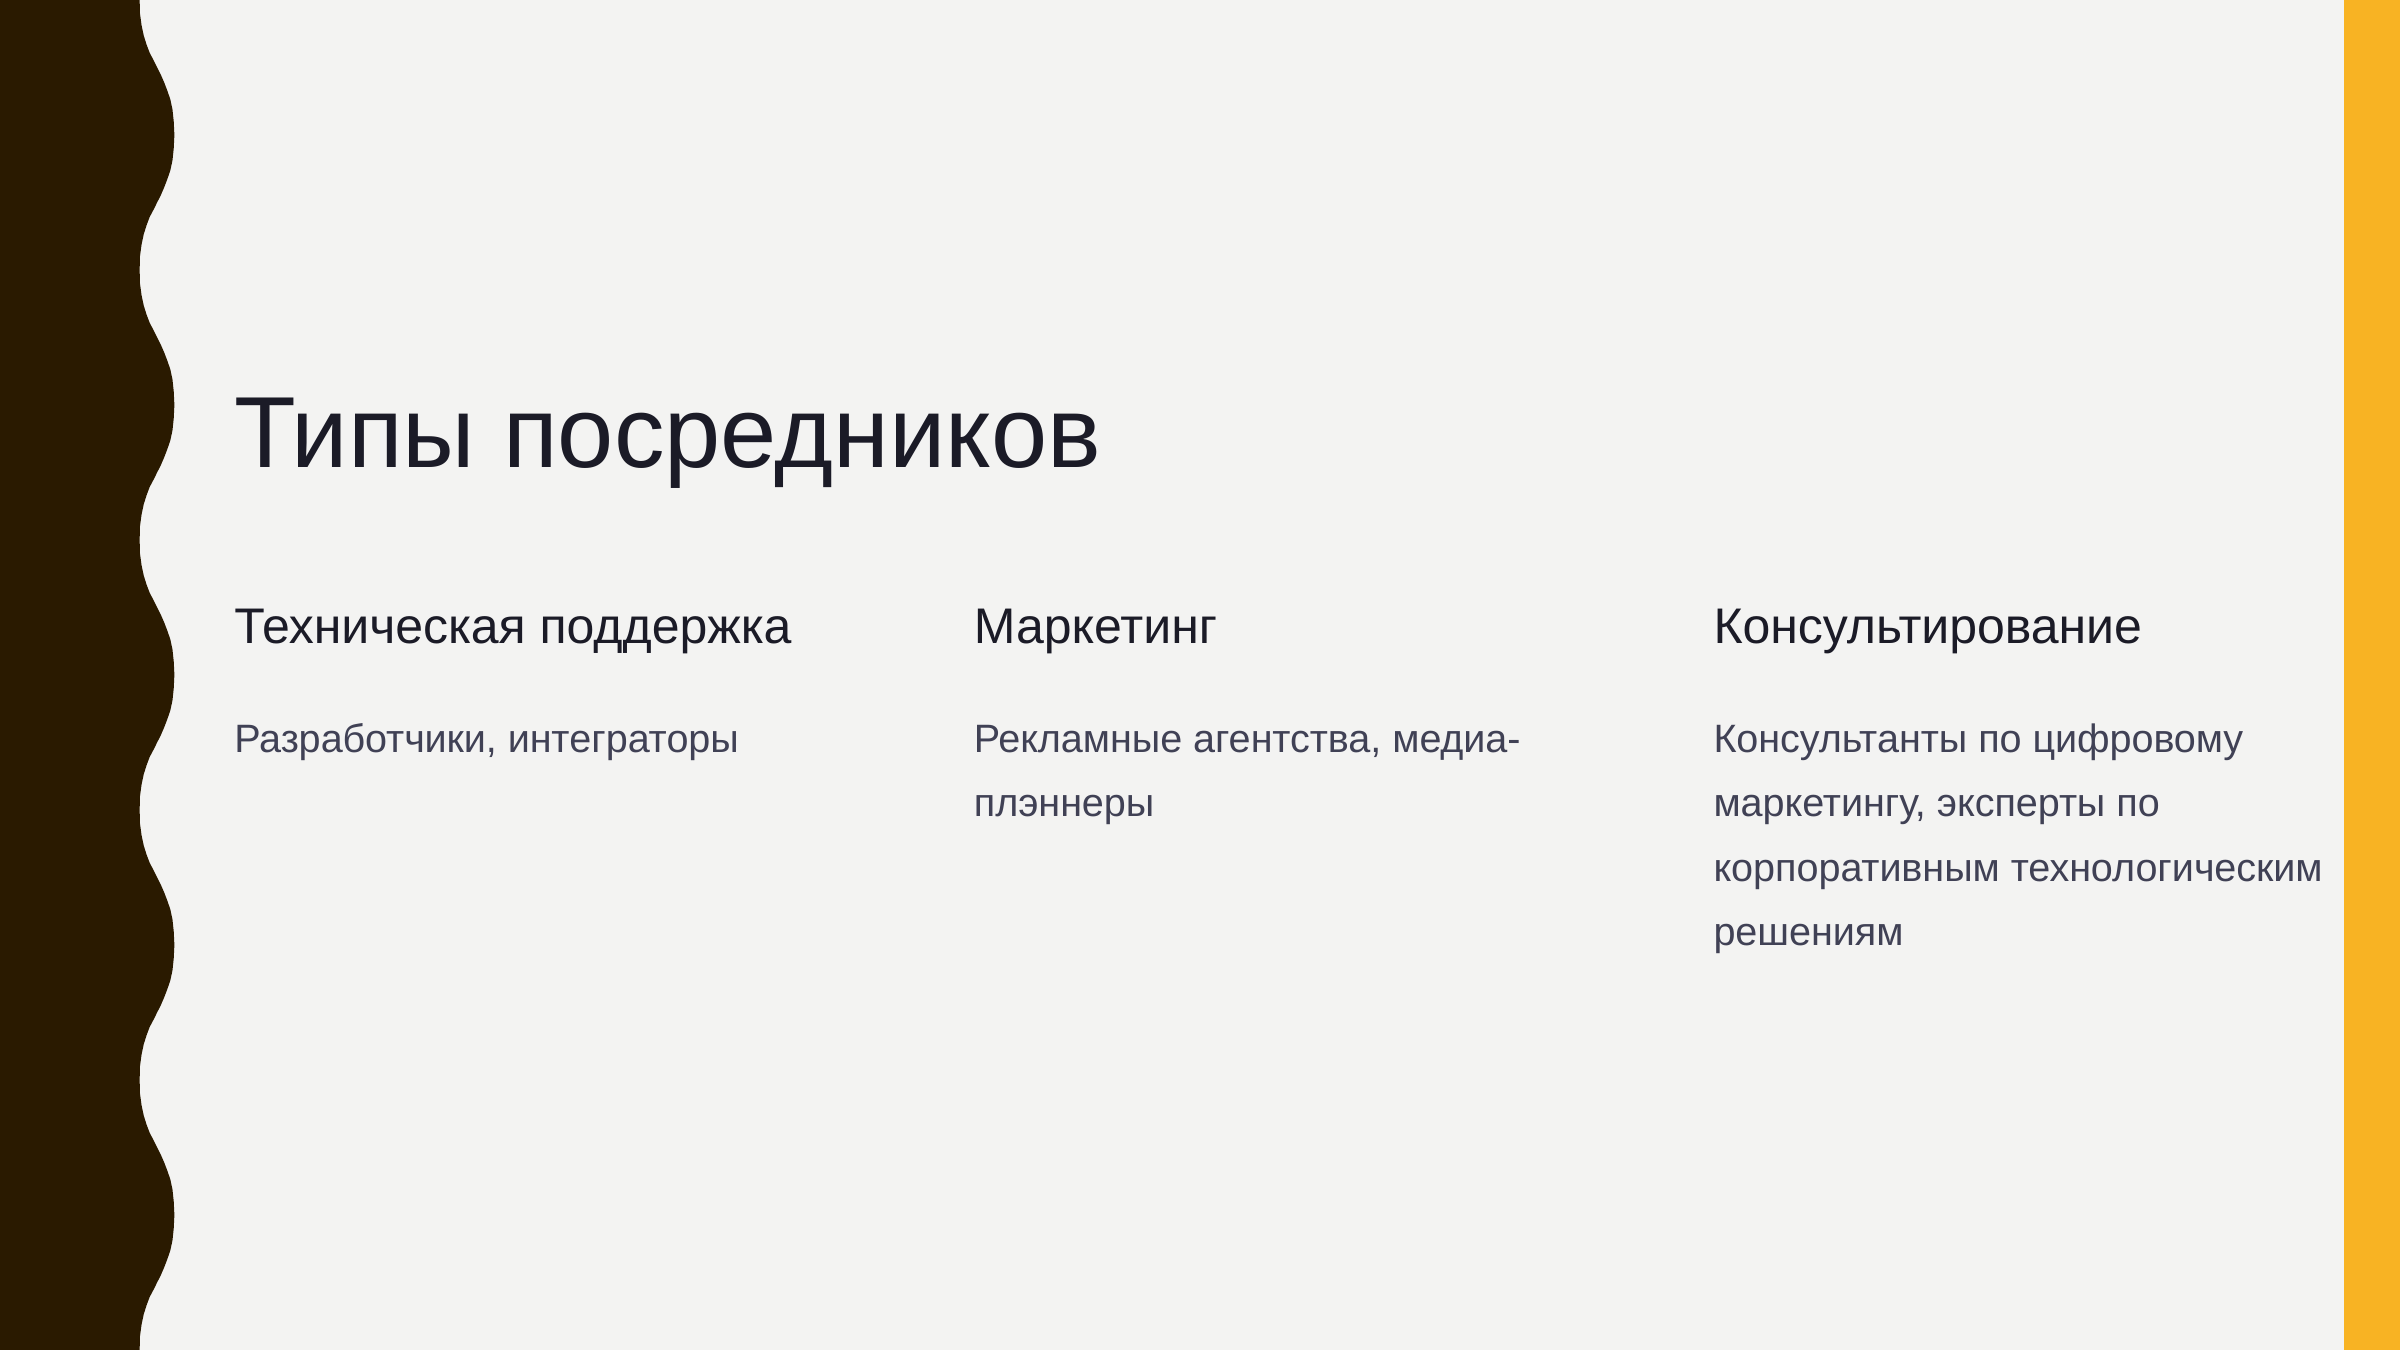

Типы посредников
Техническая поддержка
Маркетинг
Консультирование
Разработчики, интеграторы
Рекламные агентства, медиа-плэннеры
Консультанты по цифровому маркетингу, эксперты по корпоративным технологическим решениям